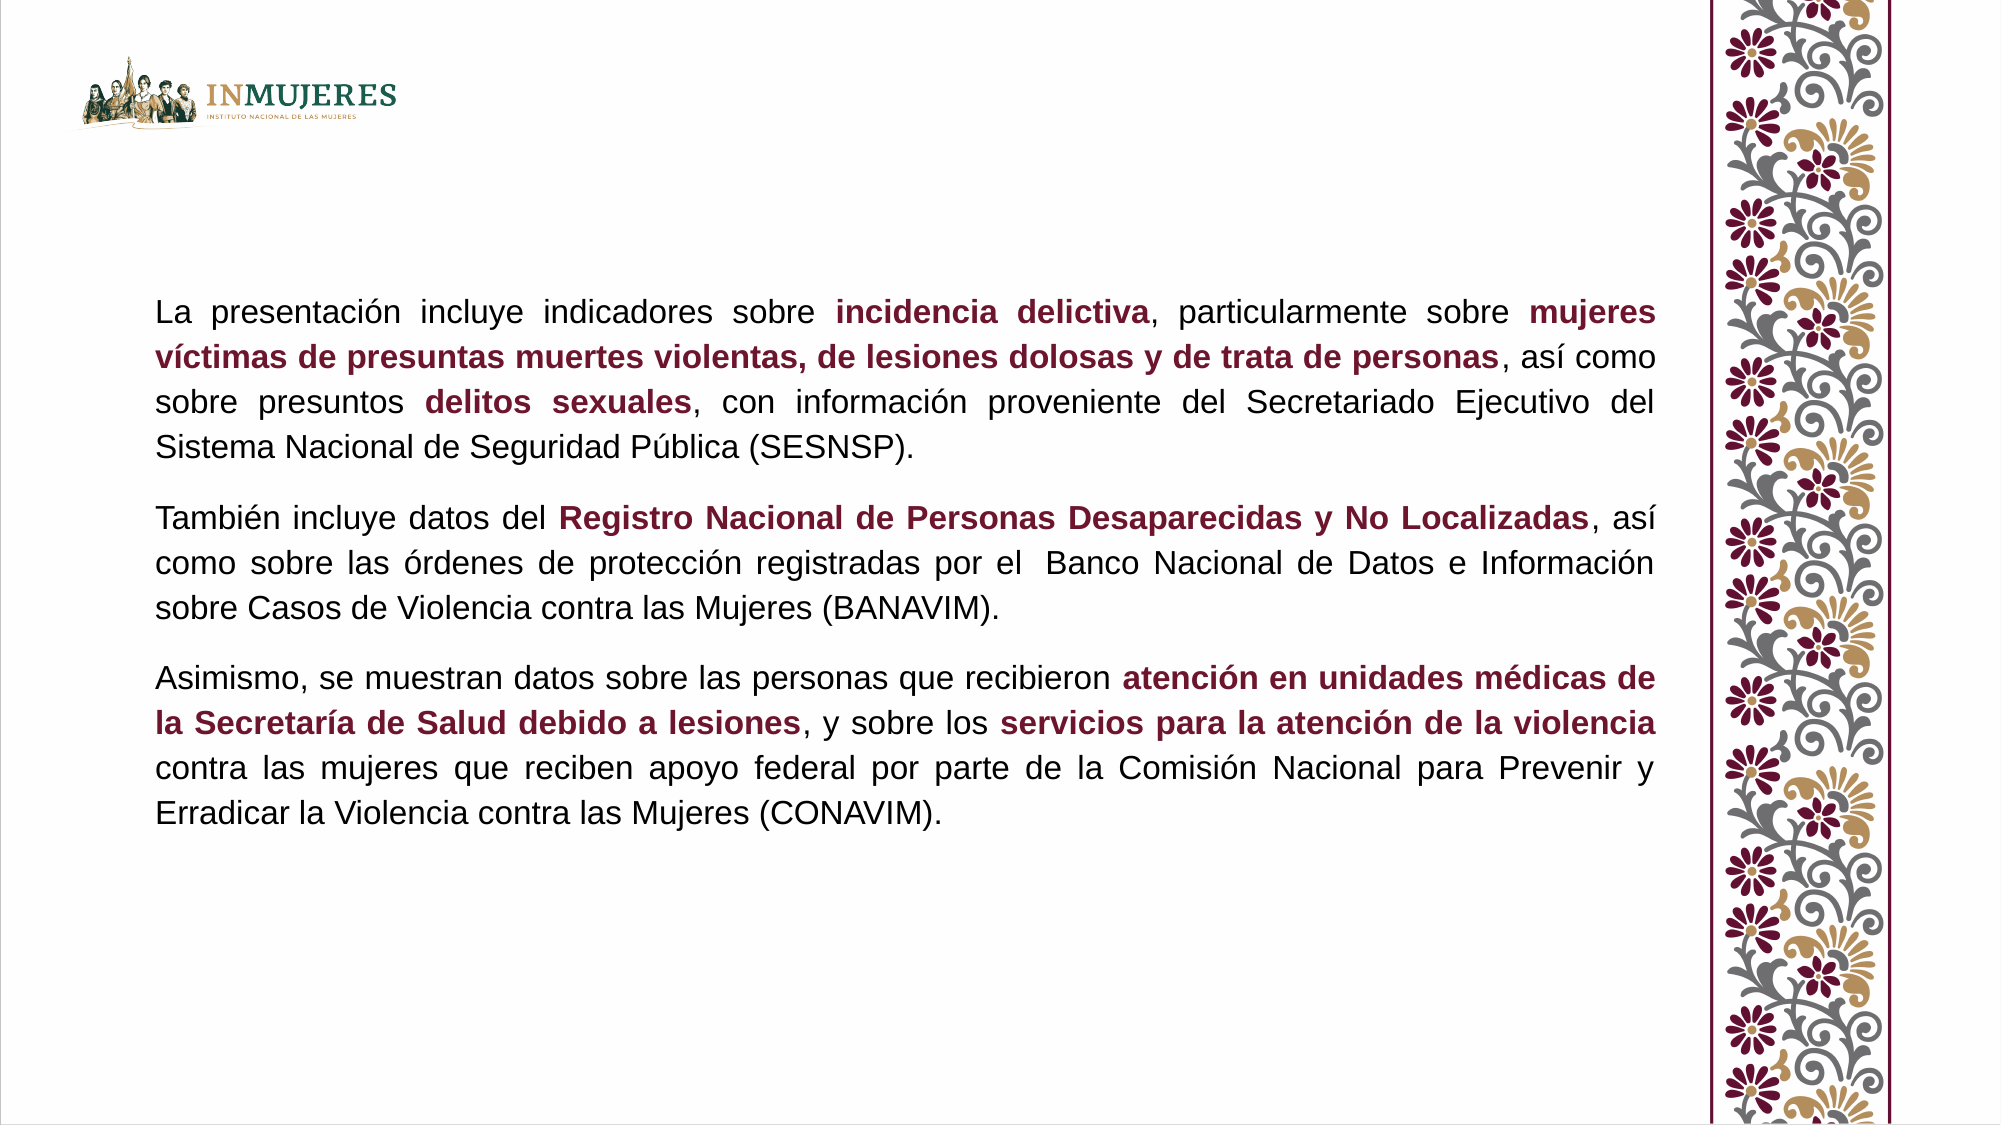

La presentación incluye indicadores sobre incidencia delictiva, particularmente sobre mujeres víctimas de presuntas muertes violentas, de lesiones dolosas y de trata de personas, así como sobre presuntos delitos sexuales, con información proveniente del Secretariado Ejecutivo del Sistema Nacional de Seguridad Pública (SESNSP).
También incluye datos del Registro Nacional de Personas Desaparecidas y No Localizadas, así como sobre las órdenes de protección registradas por el  Banco Nacional de Datos e Información sobre Casos de Violencia contra las Mujeres (BANAVIM).
Asimismo, se muestran datos sobre las personas que recibieron atención en unidades médicas de la Secretaría de Salud debido a lesiones, y sobre los servicios para la atención de la violencia contra las mujeres que reciben apoyo federal por parte de la Comisión Nacional para Prevenir y Erradicar la Violencia contra las Mujeres (CONAVIM).